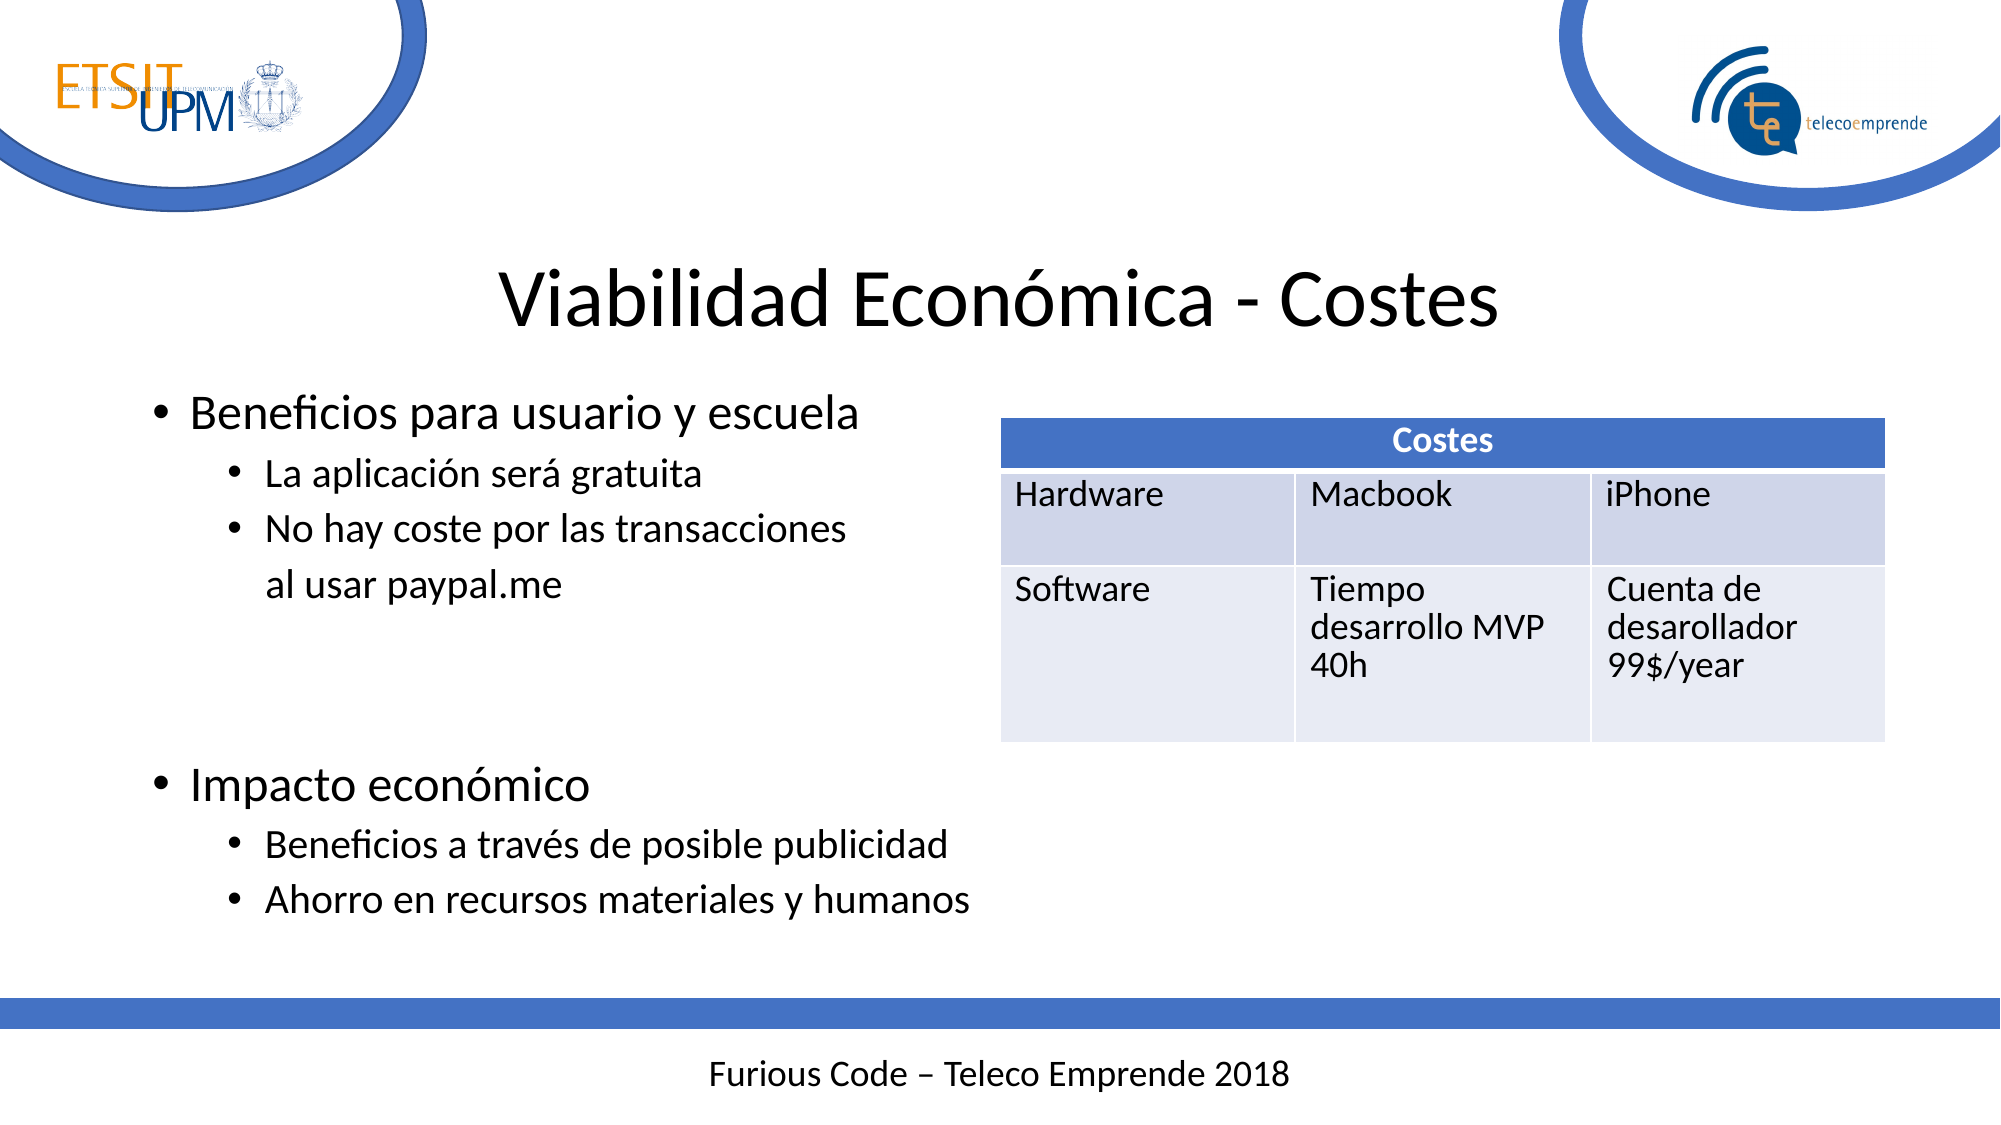

# Viabilidad Económica - Costes
Beneficios para usuario y escuela
La aplicación será gratuita
No hay coste por las transacciones
    al usar paypal.me

Impacto económico
Beneficios a través de posible publicidad
Ahorro en recursos materiales y humanos

| Costes |  |  |
| --- | --- | --- |
| Hardware | Macbook | iPhone |
| Software | Tiempo desarrollo MVP 40h | Cuenta de desarollador 99$/year |